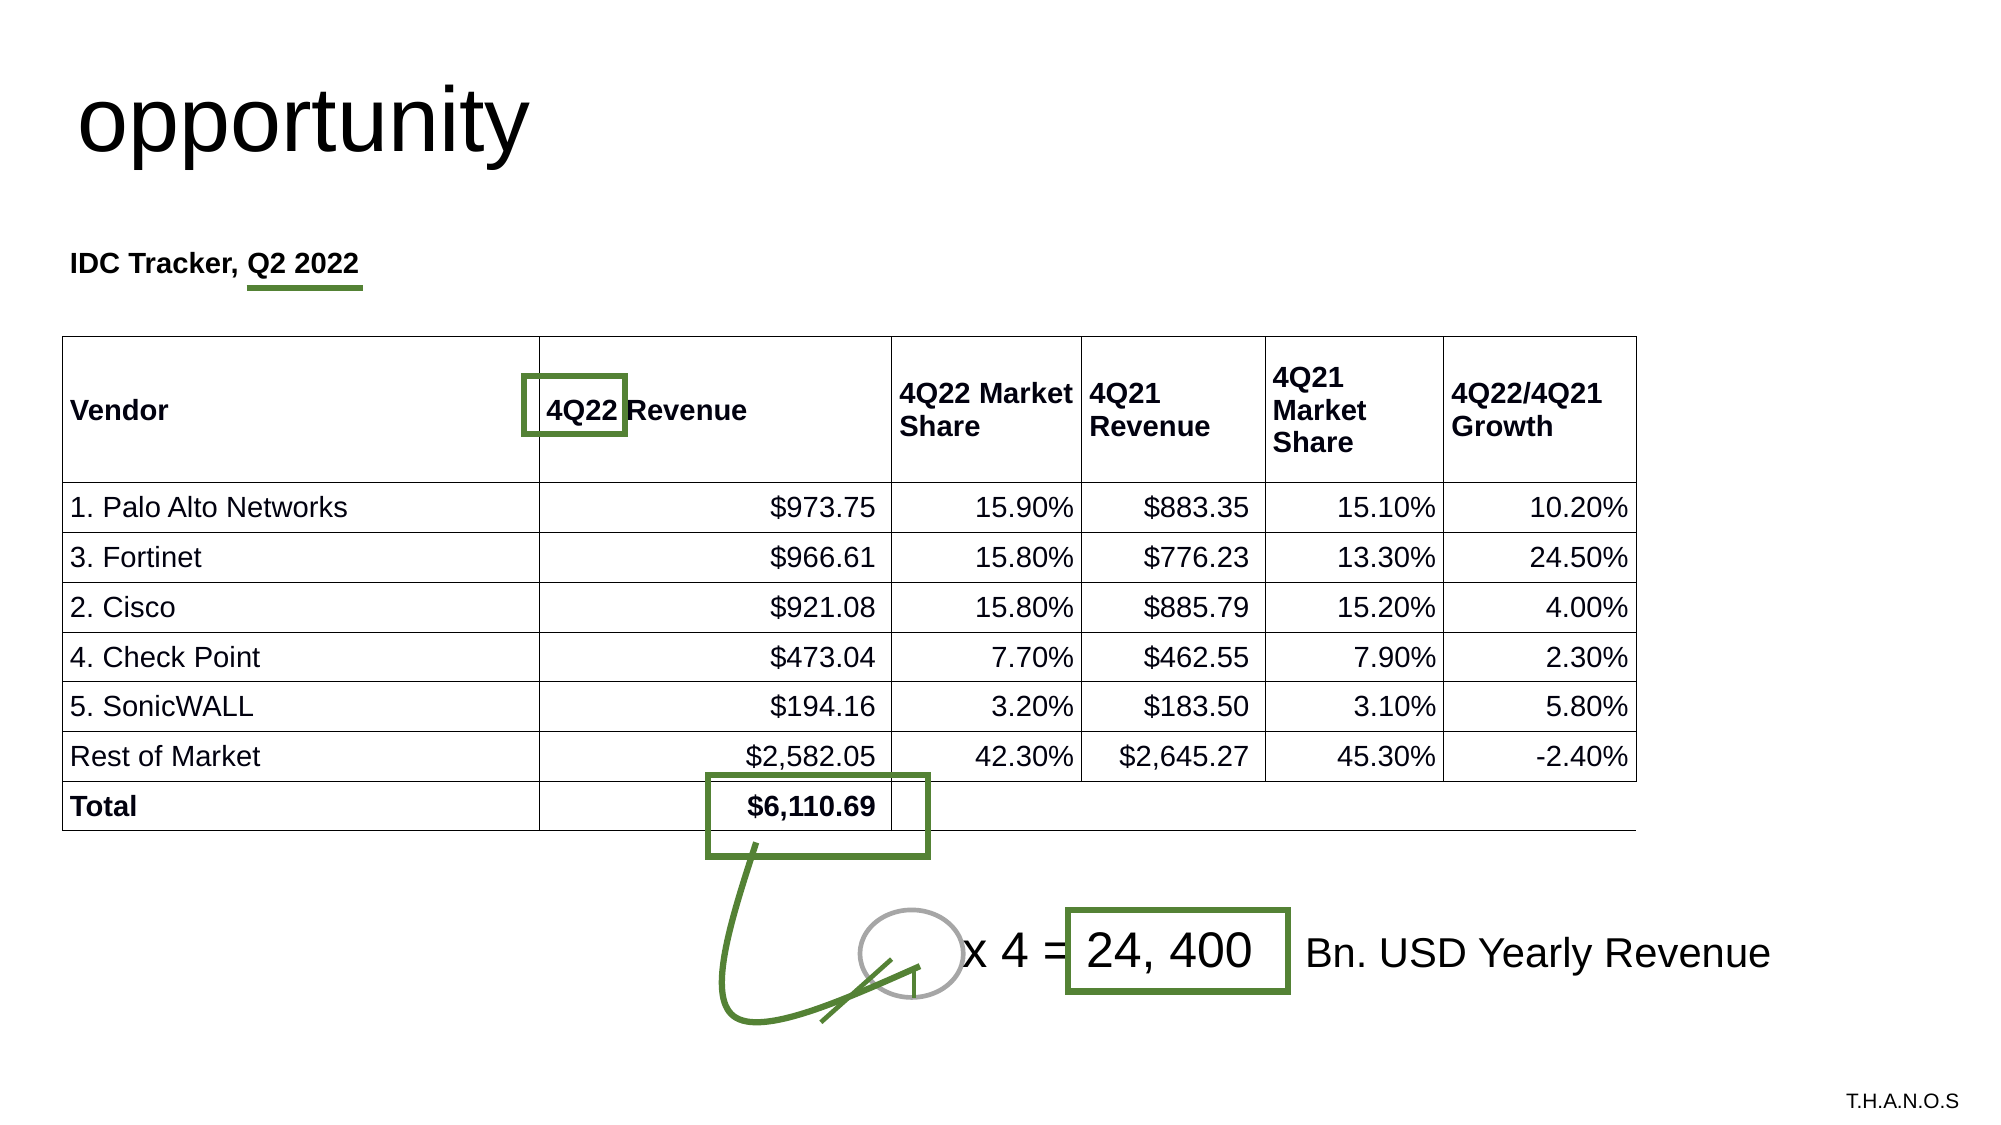

# opportunity
| IDC Tracker, Q2 2022 |  |  |  |  |  |
| --- | --- | --- | --- | --- | --- |
|  |  |  |  |  |  |
| Vendor | 4Q22 Revenue | 4Q22 Market Share | 4Q21 Revenue | 4Q21 Market Share | 4Q22/4Q21 Growth |
| 1. Palo Alto Networks | $973.75 | 15.90% | $883.35 | 15.10% | 10.20% |
| 3. Fortinet | $966.61 | 15.80% | $776.23 | 13.30% | 24.50% |
| 2. Cisco | $921.08 | 15.80% | $885.79 | 15.20% | 4.00% |
| 4. Check Point | $473.04 | 7.70% | $462.55 | 7.90% | 2.30% |
| 5. SonicWALL | $194.16 | 3.20% | $183.50 | 3.10% | 5.80% |
| Rest of Market | $2,582.05 | 42.30% | $2,645.27 | 45.30% | -2.40% |
| Total | $6,110.69 |  |  |  |  |

x 4 = 24, 400

Bn. USD Yearly Revenue
T.H.A.N.O.S